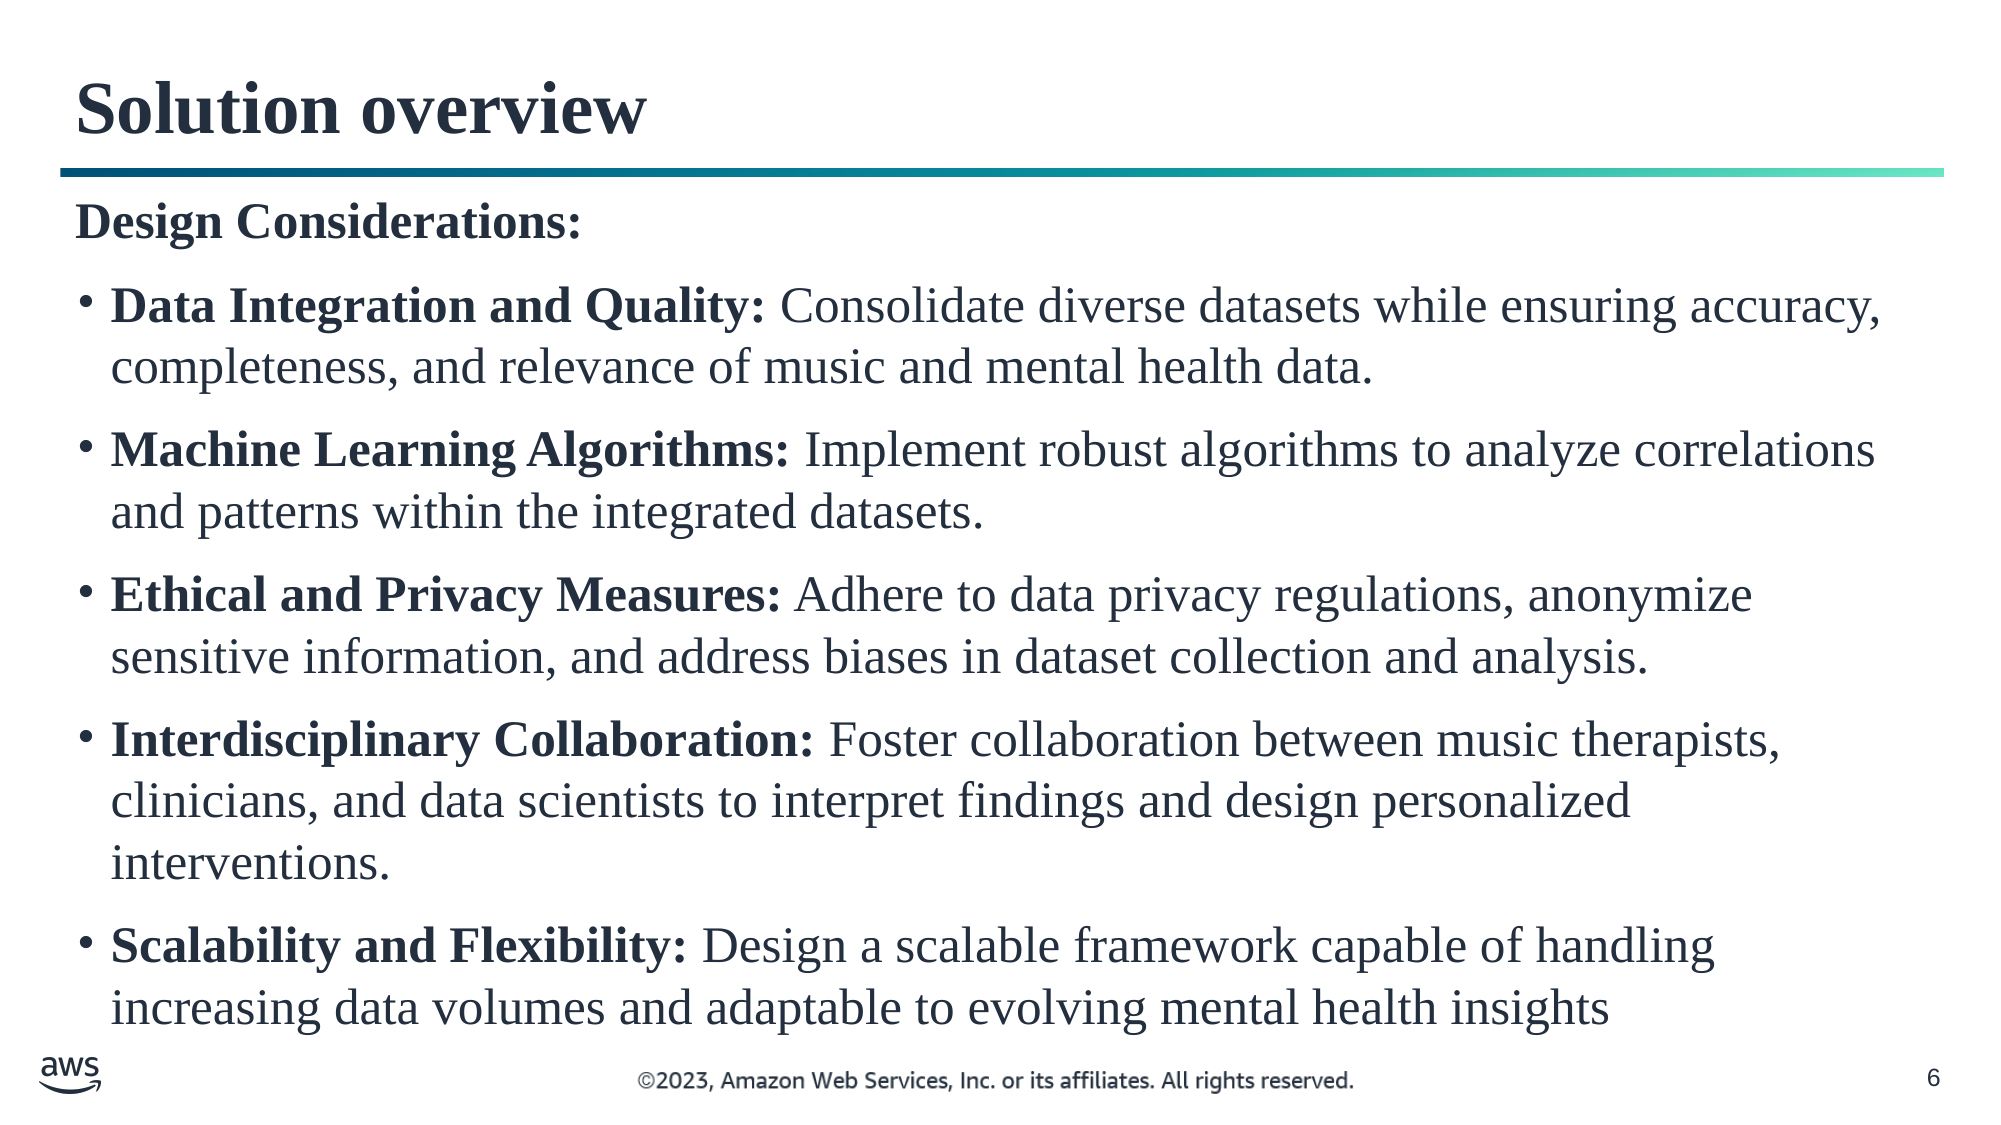

# Solution overview
Design Considerations:
Data Integration and Quality: Consolidate diverse datasets while ensuring accuracy, completeness, and relevance of music and mental health data.
Machine Learning Algorithms: Implement robust algorithms to analyze correlations and patterns within the integrated datasets.
Ethical and Privacy Measures: Adhere to data privacy regulations, anonymize sensitive information, and address biases in dataset collection and analysis.
Interdisciplinary Collaboration: Foster collaboration between music therapists, clinicians, and data scientists to interpret findings and design personalized interventions.
Scalability and Flexibility: Design a scalable framework capable of handling increasing data volumes and adaptable to evolving mental health insights
6